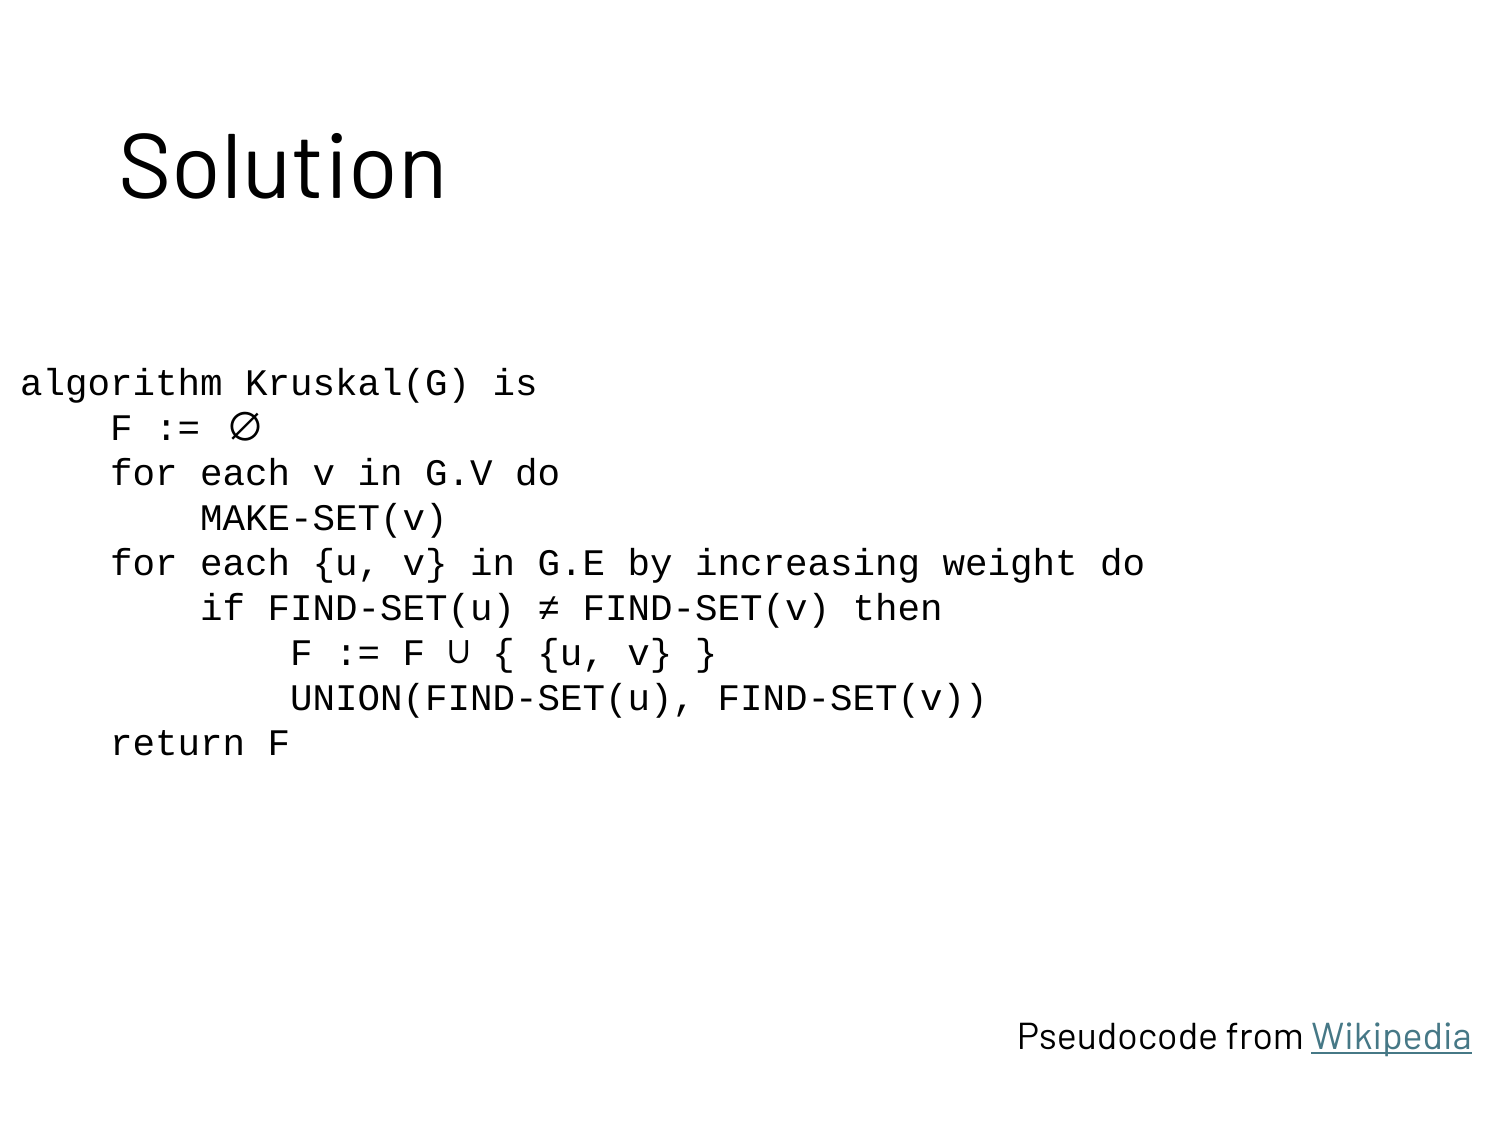

# Solution
algorithm Kruskal(G) is
    F := ∅
    for each v in G.V do
        MAKE-SET(v)
    for each {u, v} in G.E by increasing weight do
        if FIND-SET(u) ≠ FIND-SET(v) then
            F := F ∪ { {u, v} }
            UNION(FIND-SET(u), FIND-SET(v))
    return F
Pseudocode from Wikipedia